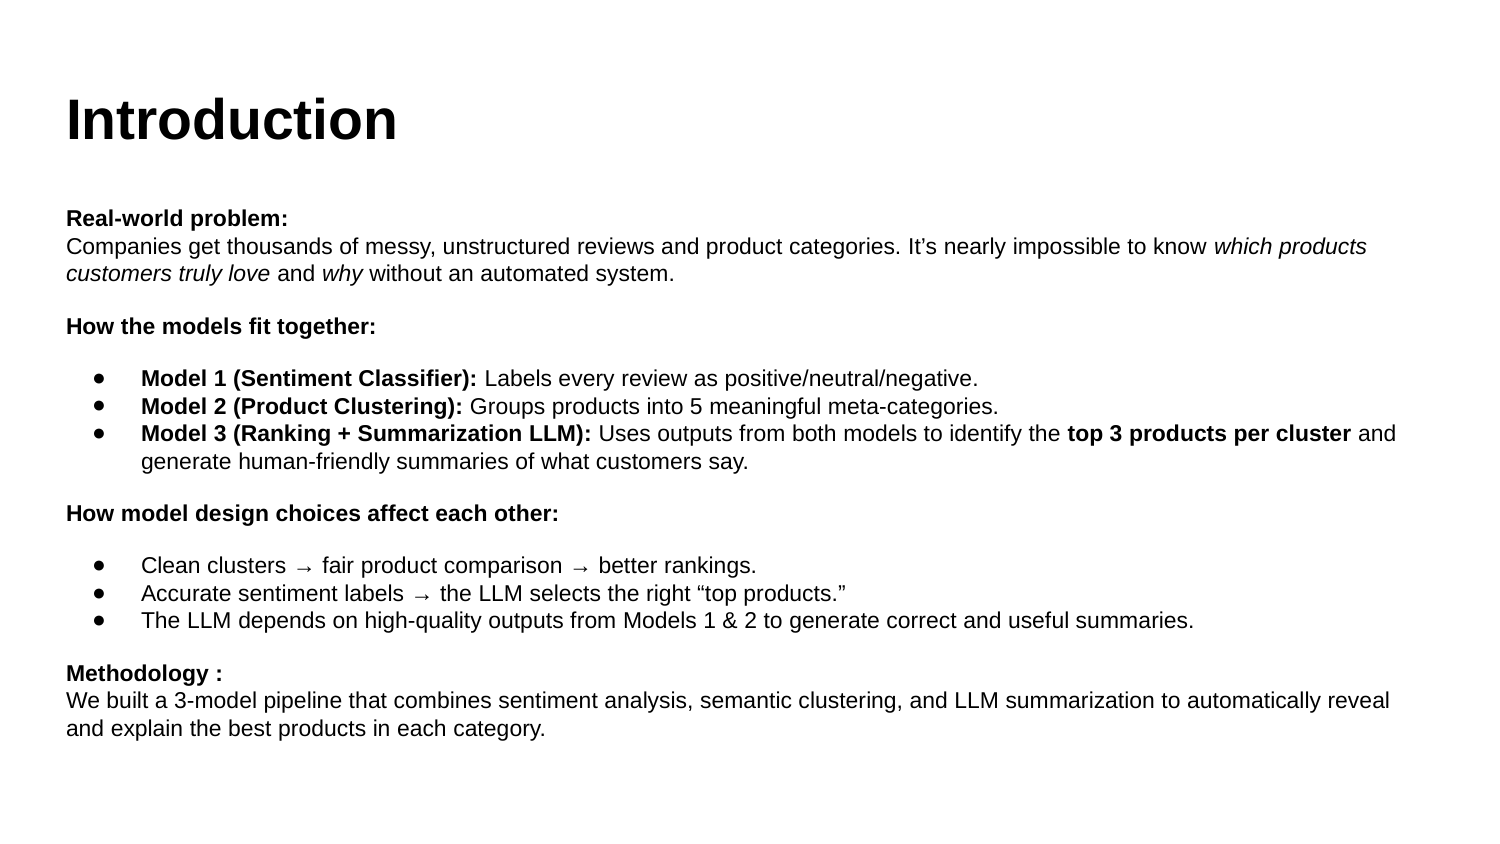

# Introduction
Real-world problem:
Companies get thousands of messy, unstructured reviews and product categories. It’s nearly impossible to know which products customers truly love and why without an automated system.
How the models fit together:
Model 1 (Sentiment Classifier): Labels every review as positive/neutral/negative.
Model 2 (Product Clustering): Groups products into 5 meaningful meta-categories.
Model 3 (Ranking + Summarization LLM): Uses outputs from both models to identify the top 3 products per cluster and generate human-friendly summaries of what customers say.
How model design choices affect each other:
Clean clusters → fair product comparison → better rankings.
Accurate sentiment labels → the LLM selects the right “top products.”
The LLM depends on high-quality outputs from Models 1 & 2 to generate correct and useful summaries.
Methodology :
We built a 3-model pipeline that combines sentiment analysis, semantic clustering, and LLM summarization to automatically reveal and explain the best products in each category.